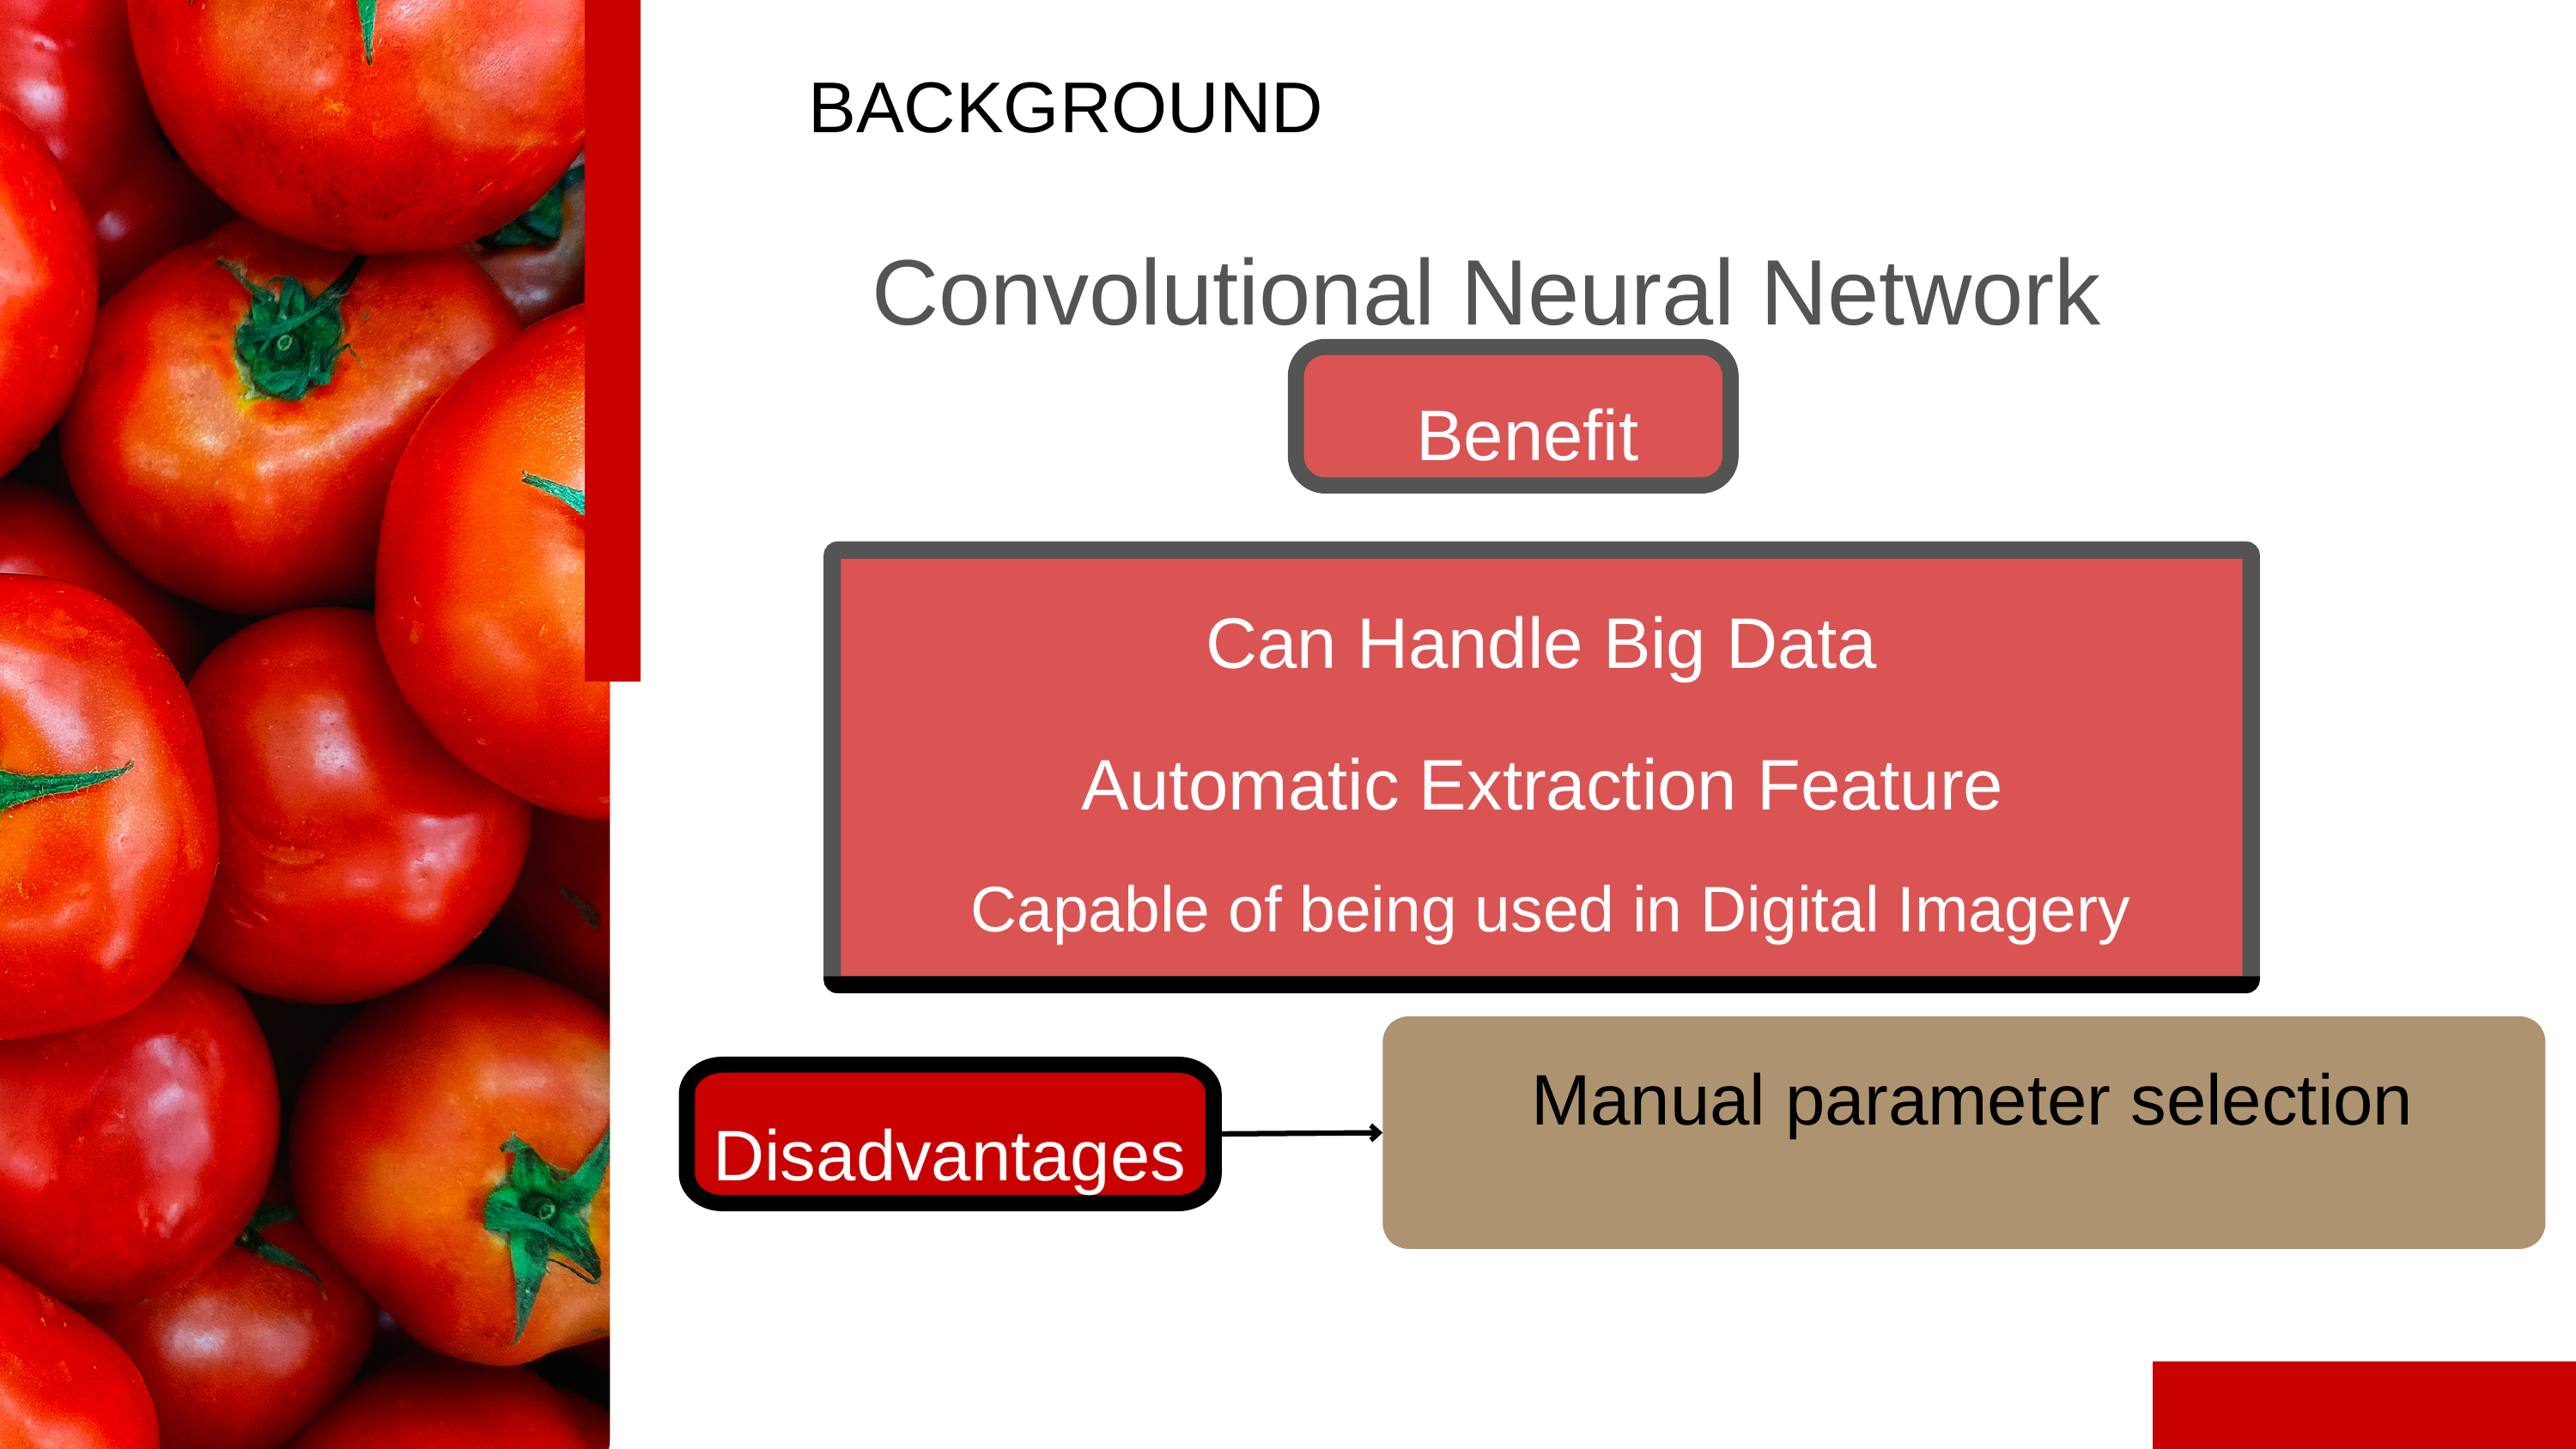

BACKGROUND
Convolutional Neural Network

Benefit

Keunggulan

Can Handle Big Data
Automatic Extraction Feature
Capable of being used in Digital Imagery

Manual parameter selection
Disadvantages

Kelemahan